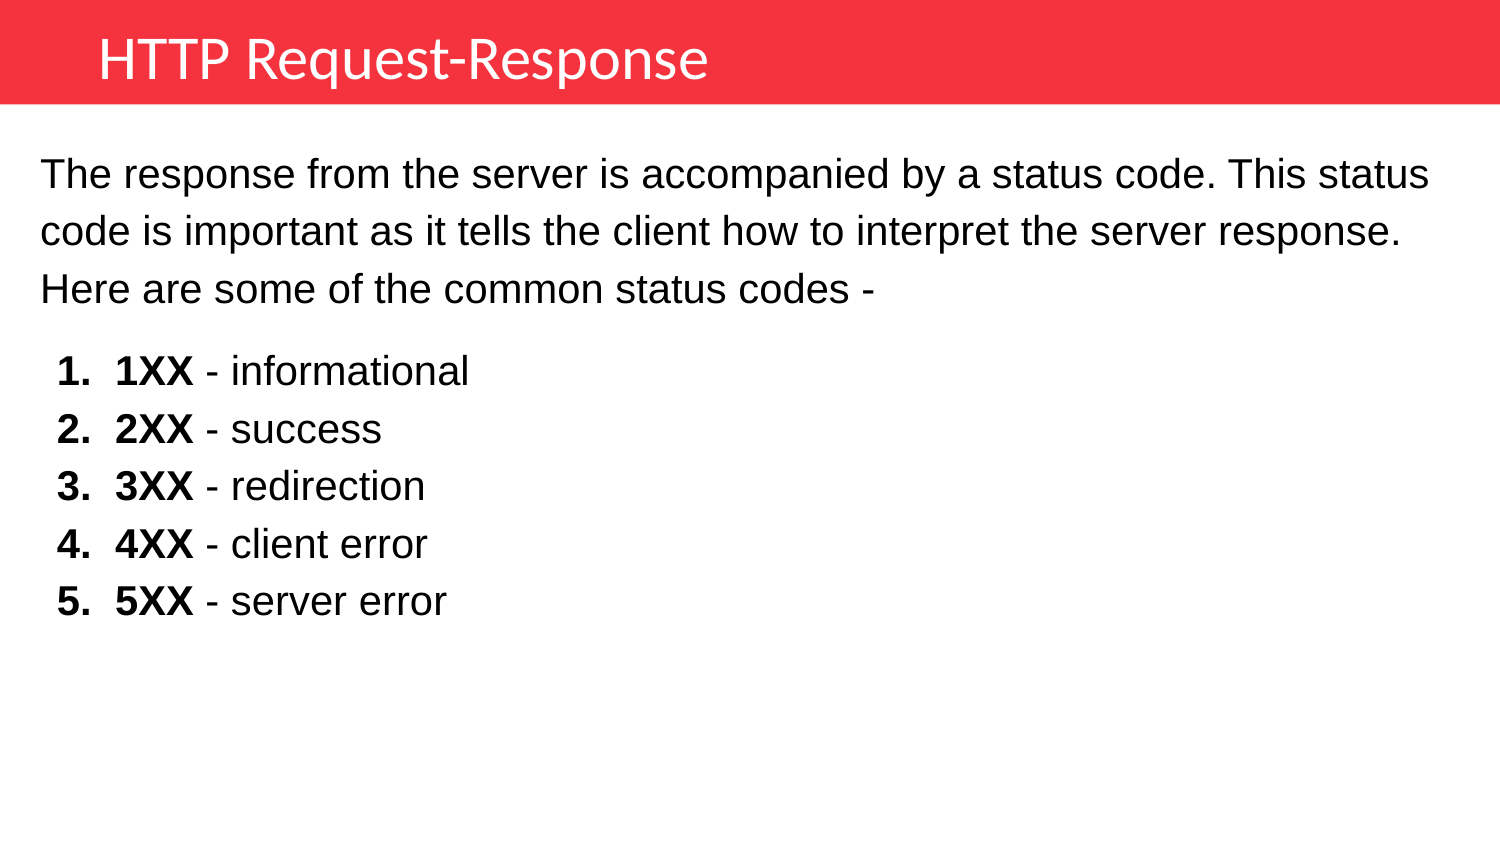

HTTP Request-Response

The response from the server is accompanied by a status code. This status code is important as it tells the client how to interpret the server response. Here are some of the common status codes -
1XX - informational
2XX - success
3XX - redirection
4XX - client error
5XX - server error